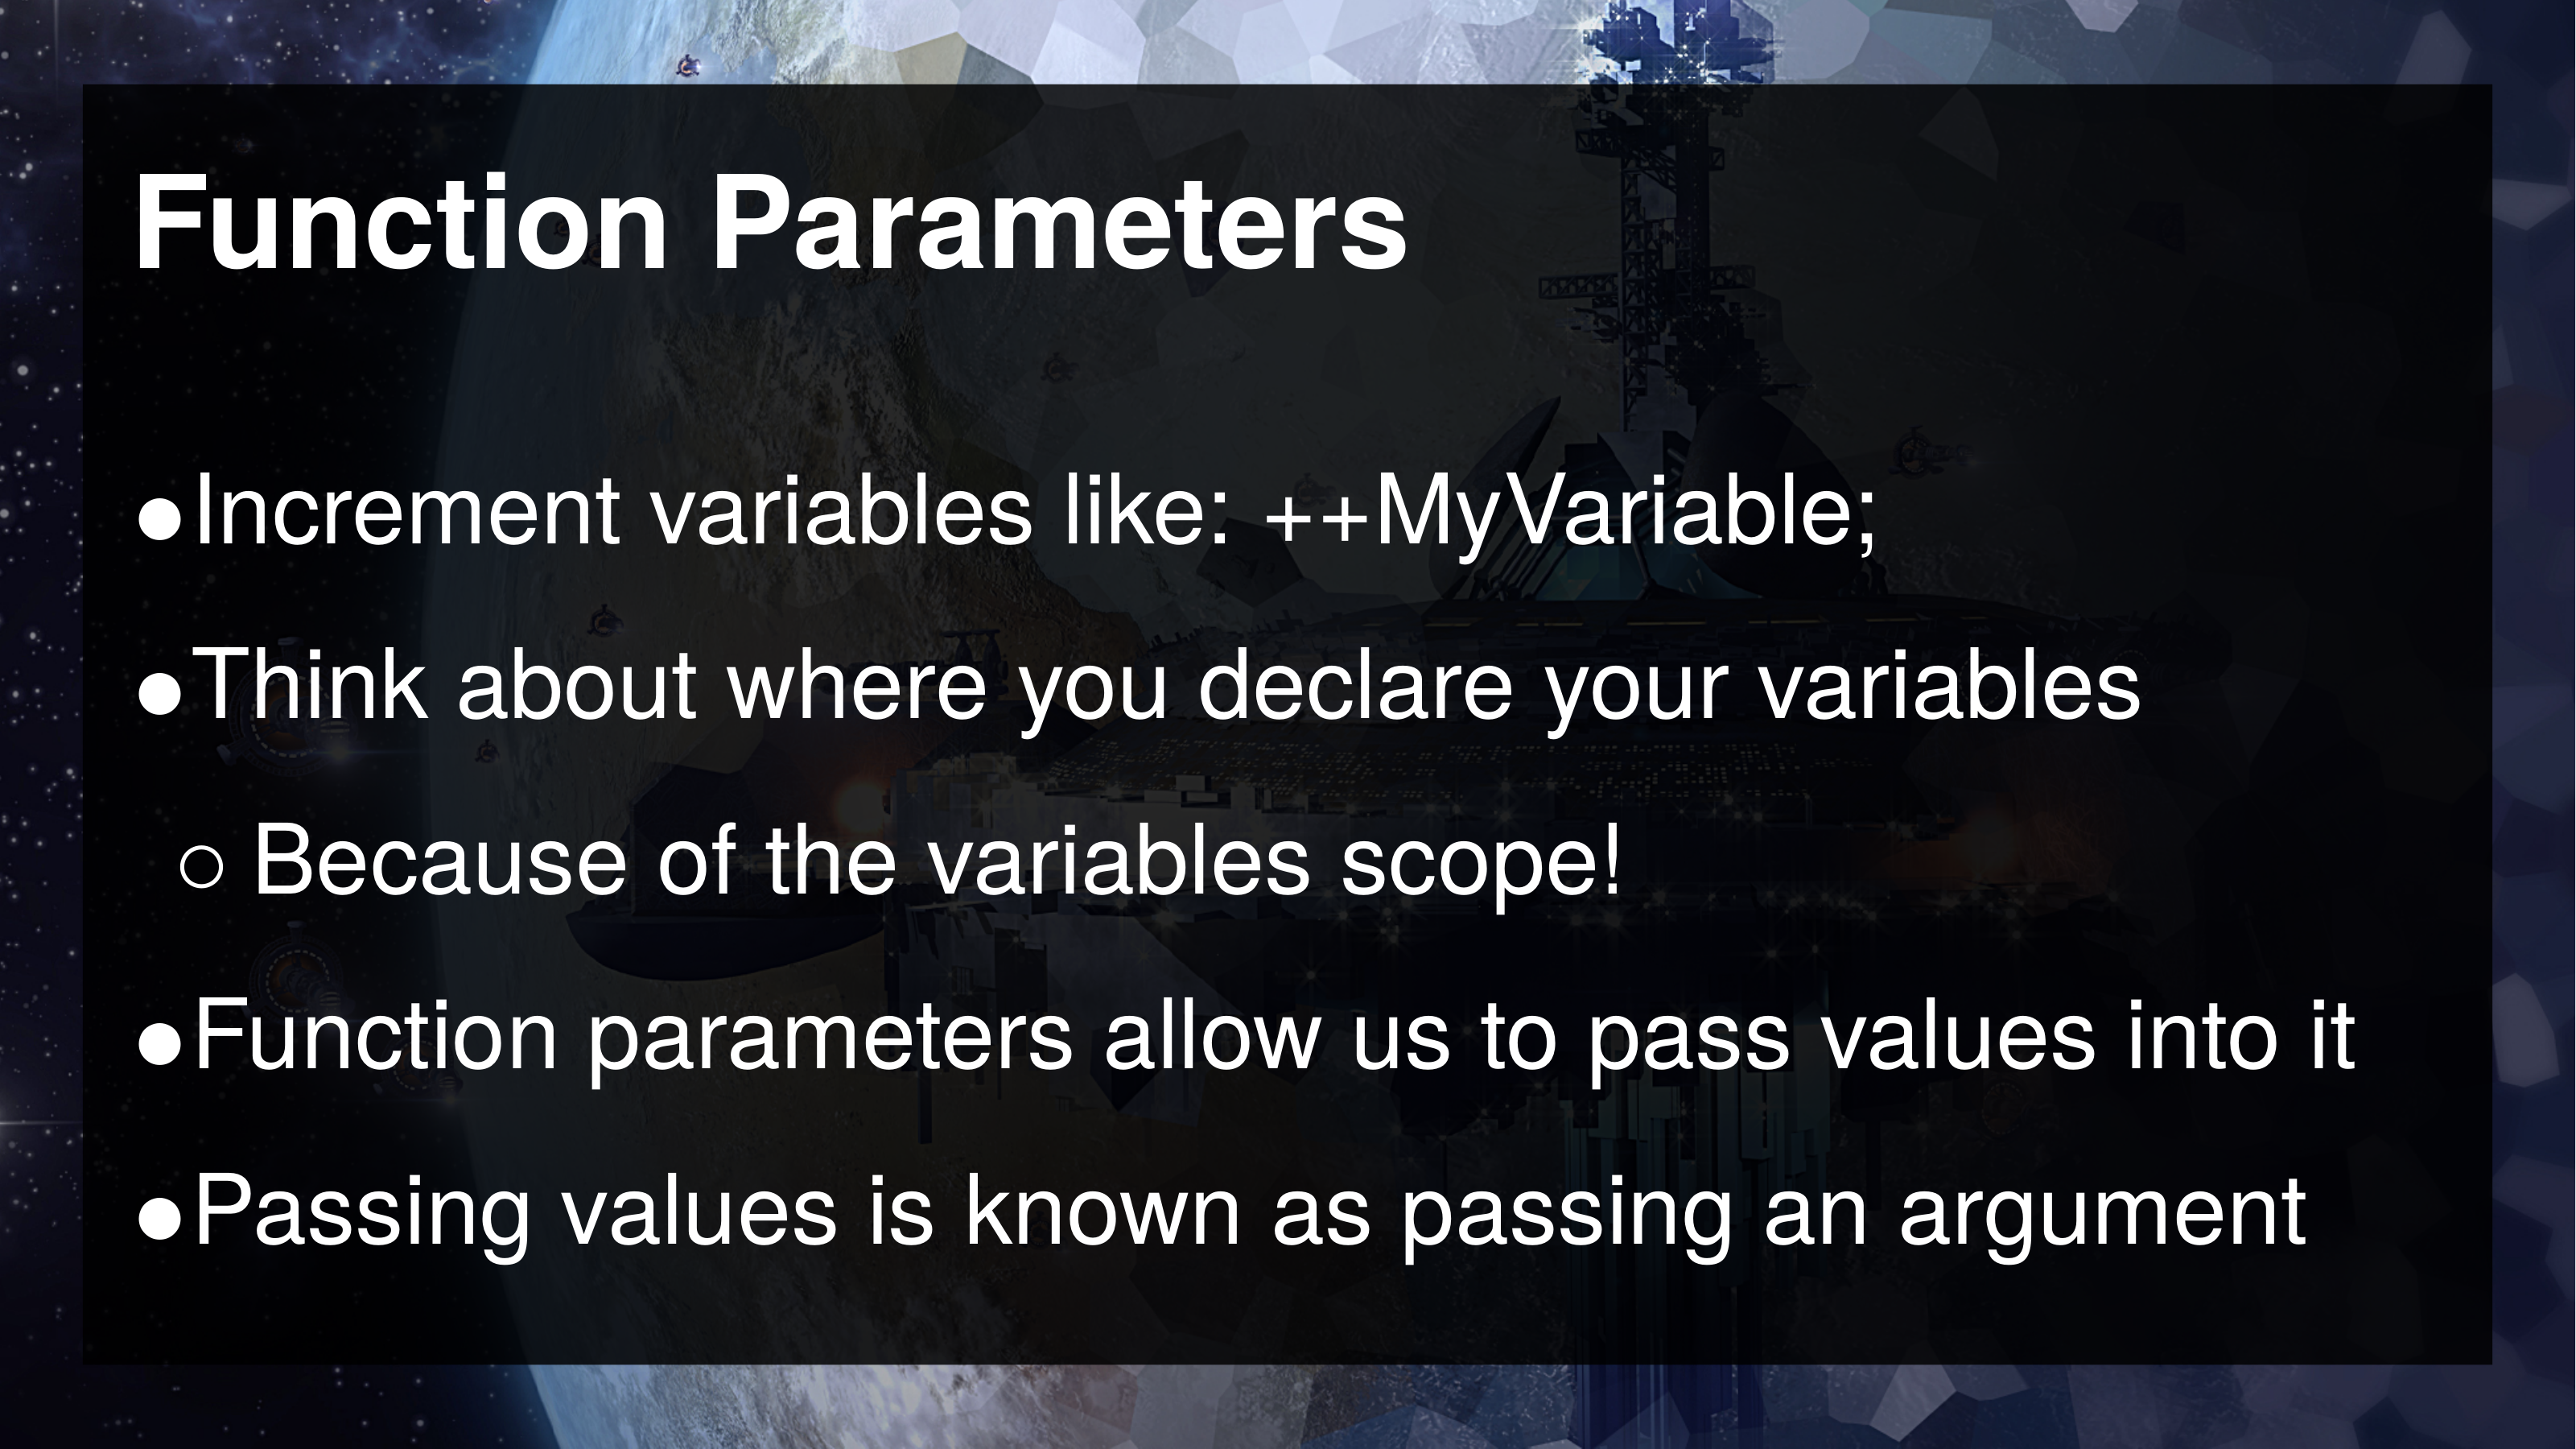

# Function Parameters
Increment variables like: ++MyVariable;
Think about where you declare your variables
Because of the variables scope!
Function parameters allow us to pass values into it
Passing values is known as passing an argument